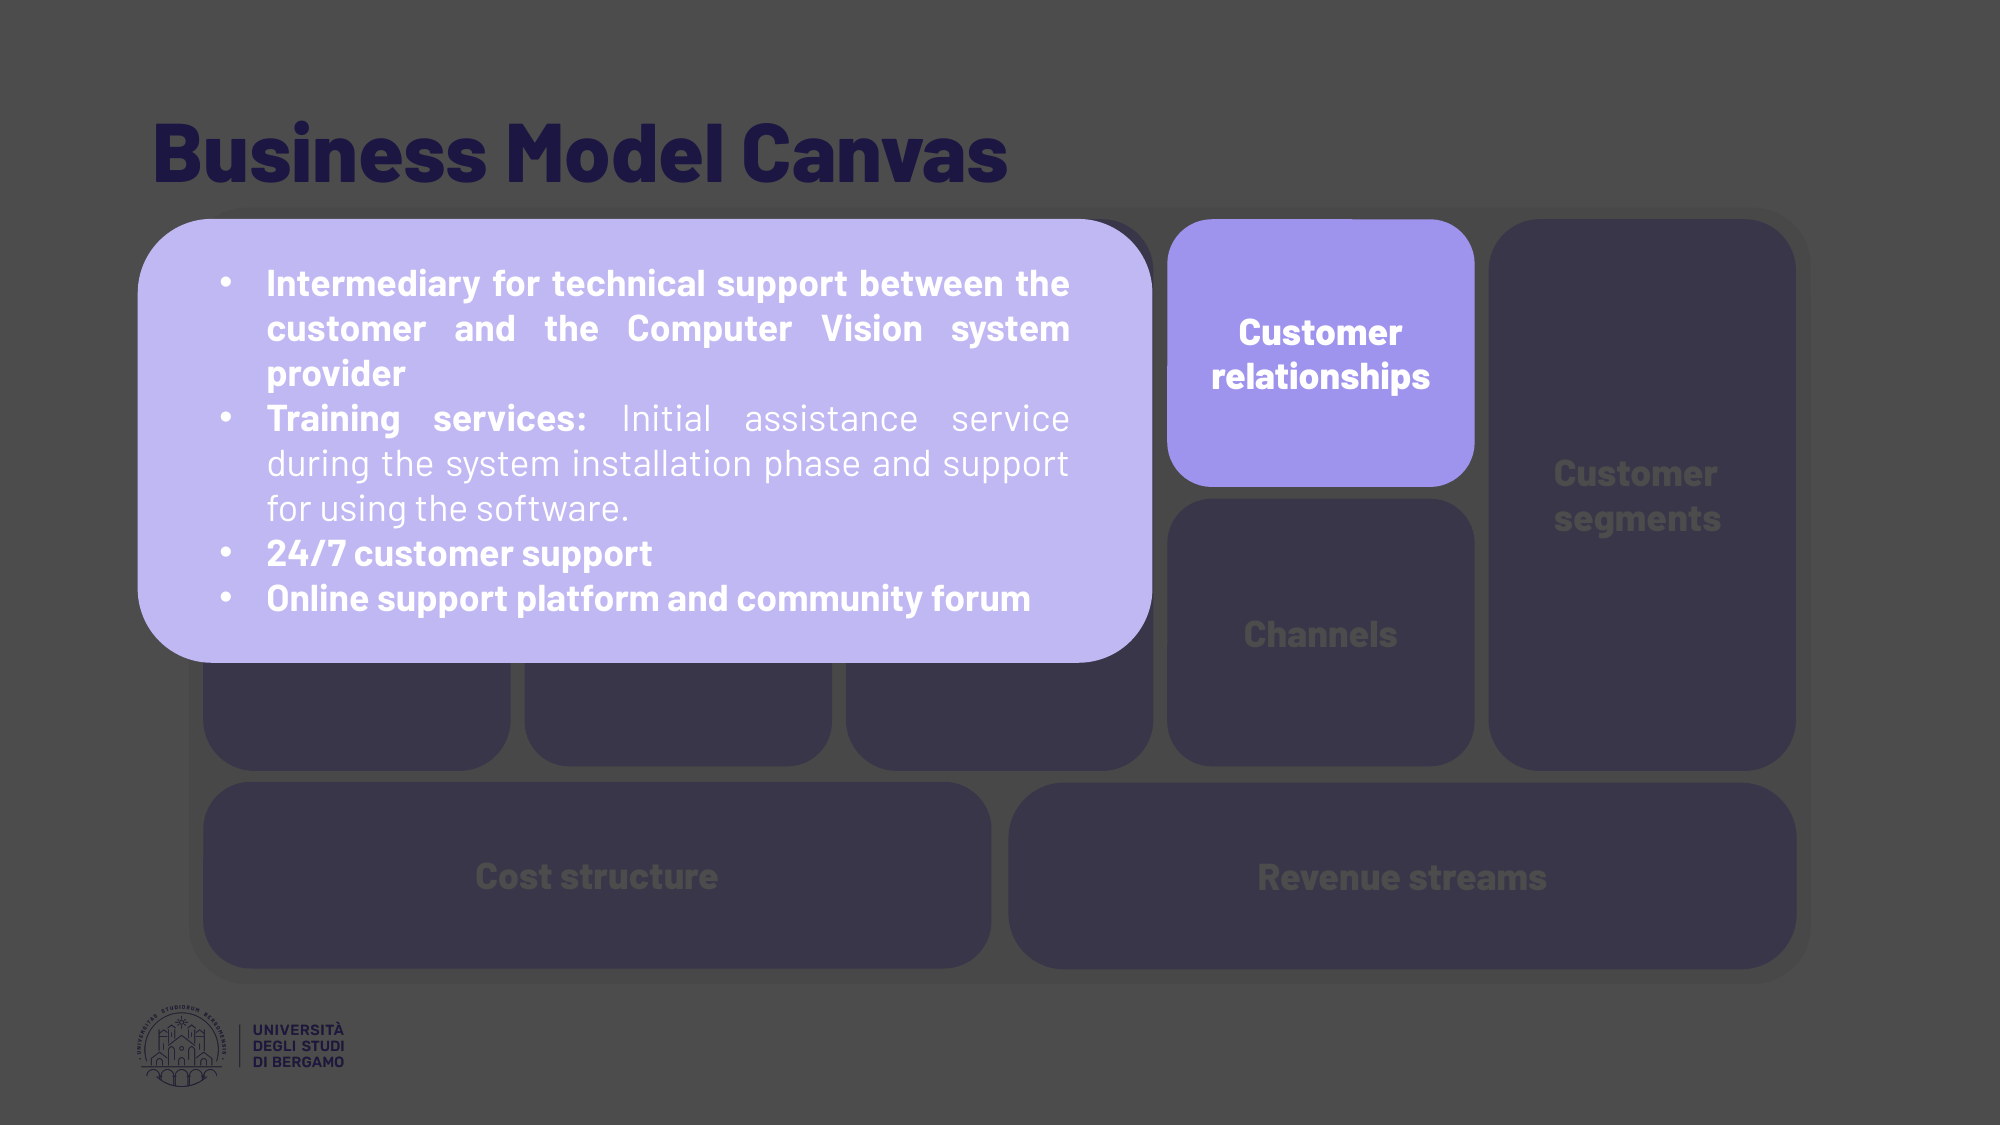

Business Model Canvas

Intermediary for technical support between the customer and the Computer Vision system provider
Training services: Initial assistance service during the system installation phase and support for using the software.
24/7 customer support
Online support platform and community forum

Key activities

Customer relationships

Key partners

Value proposition

Customer segments

Key resources

Channels

Cost structure

Revenue streams